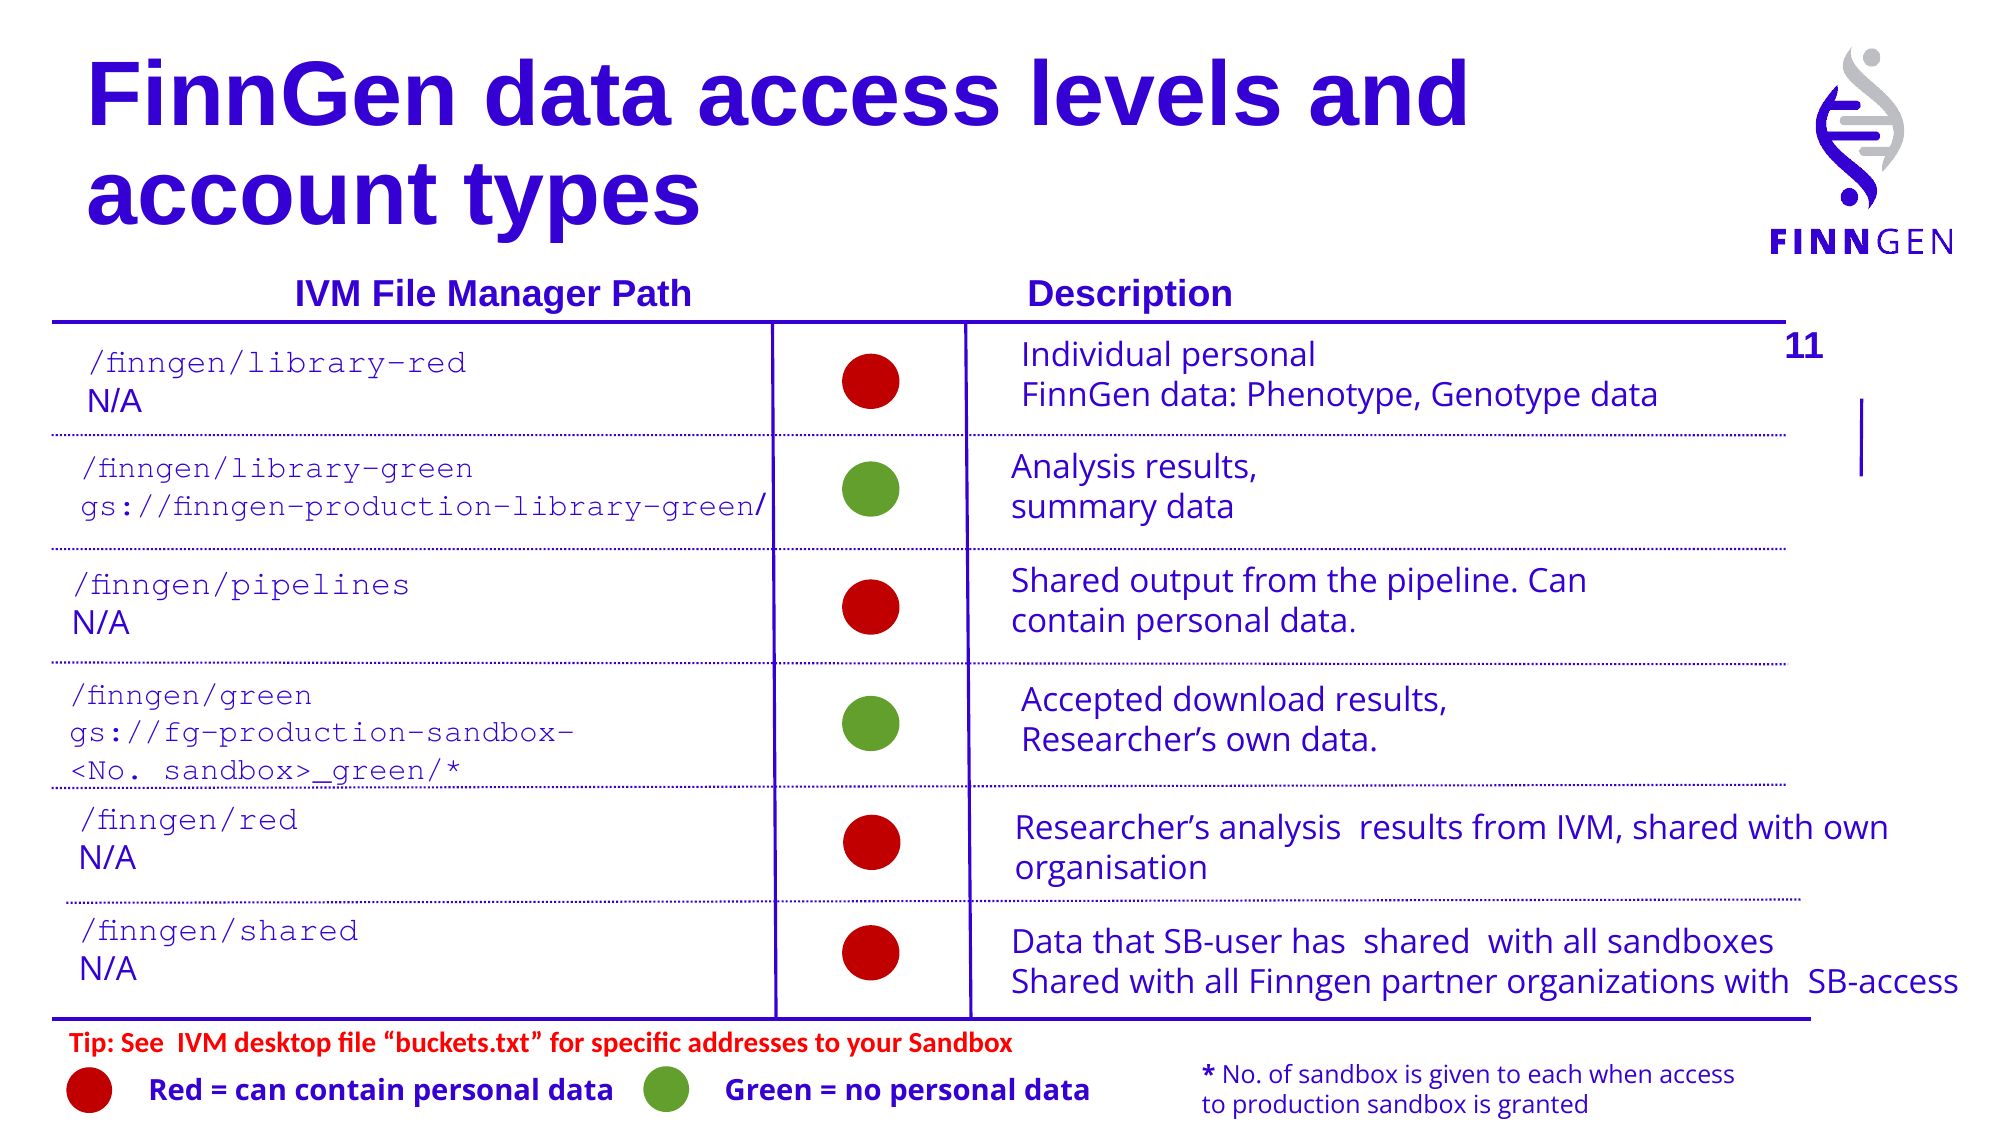

# FinnGen data access levels and account types
IVM File Manager Path                                Description
Individual personal
FinnGen data: Phenotype, Genotype data
/finngen/library-red
N/A

Analysis results,
summary data
/finngen/library-green
gs://finngen-production-library-green/

Shared output from the pipeline. Can contain personal data.
/finngen/pipelines
N/A

/finngen/green
gs://fg-production-sandbox-
<No. sandbox>_green/*
Accepted download results,
Researcher’s own data.

/finngen/red
N/A
Researcher’s analysis  results from IVM, shared with own organisation

/finngen/shared
N/A
Data that SB-user has  shared  with all sandboxes
Shared with all Finngen partner organizations with  SB-access

Tip: See  IVM desktop file “buckets.txt” for specific addresses to your Sandbox
* No. of sandbox is given to each when access
to production sandbox is granted
Red = can contain personal data
Green = no personal data